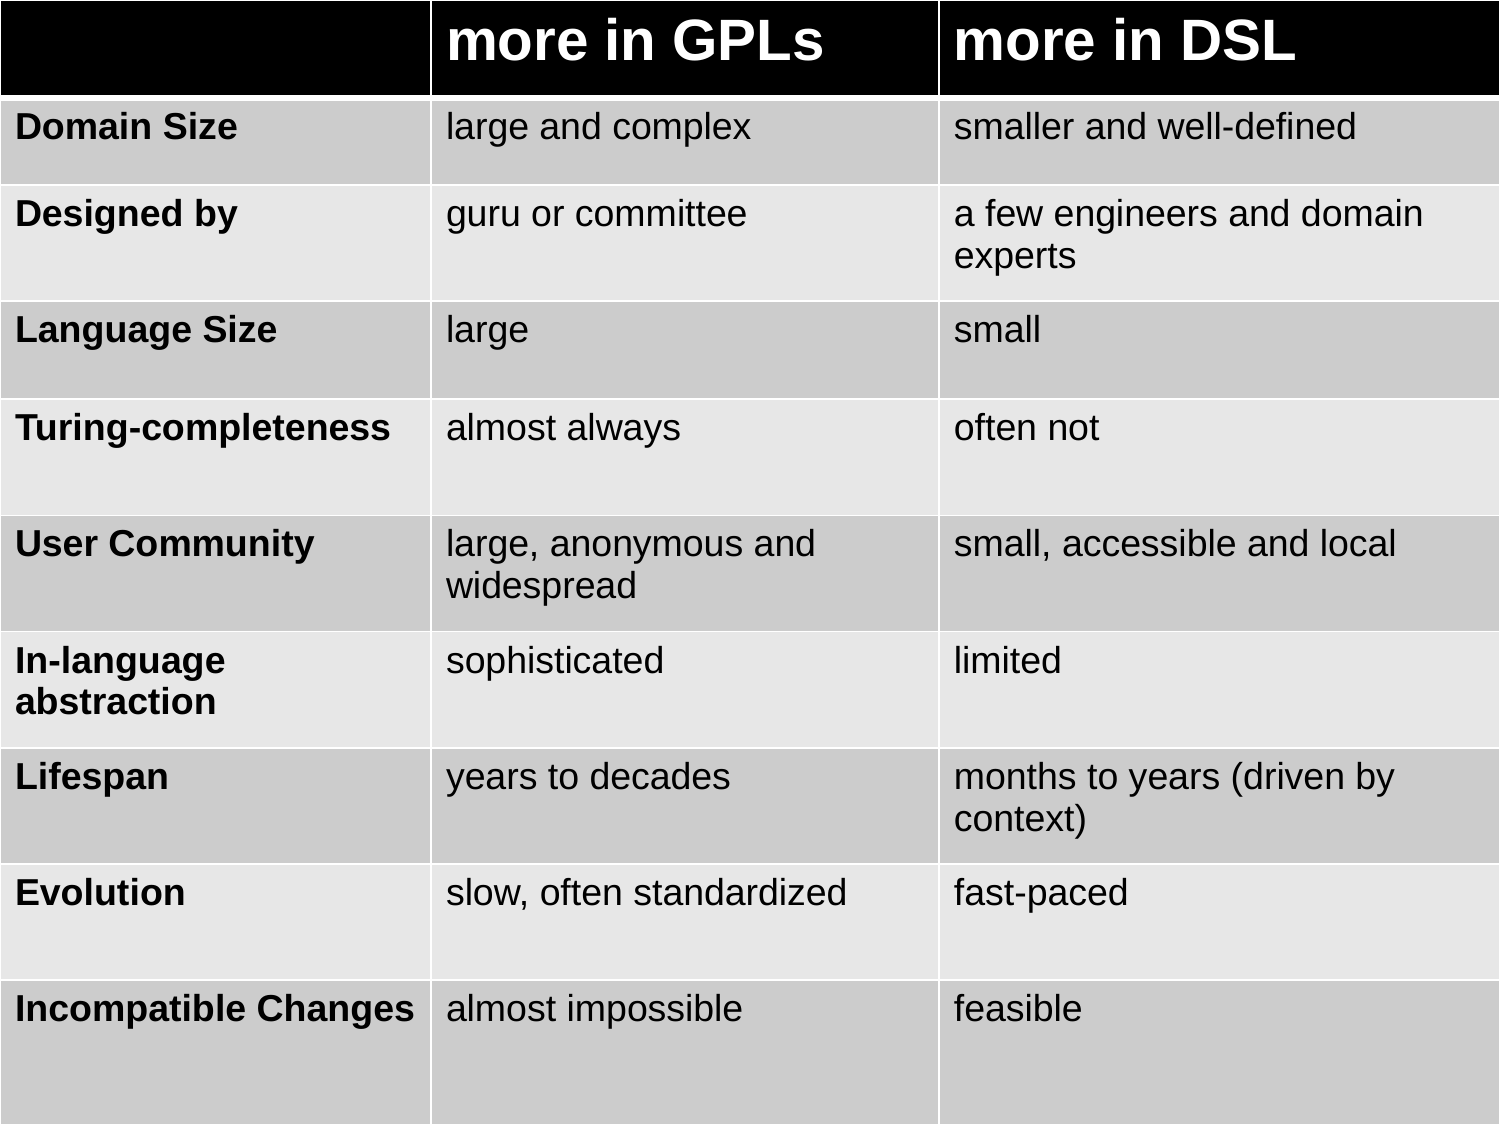

|  | more in GPLs | more in DSL |
| --- | --- | --- |
| Domain Size | large and complex | smaller and well-defined |
| Designed by | guru or committee | a few engineers and domain experts |
| Language Size | large | small |
| Turing-completeness | almost always | often not |
| User Community | large, anonymous and widespread | small, accessible and local |
| In-language abstraction | sophisticated | limited |
| Lifespan | years to decades | months to years (driven by context) |
| Evolution | slow, often standardized | fast-paced |
| Incompatible Changes | almost impossible | feasible |
#